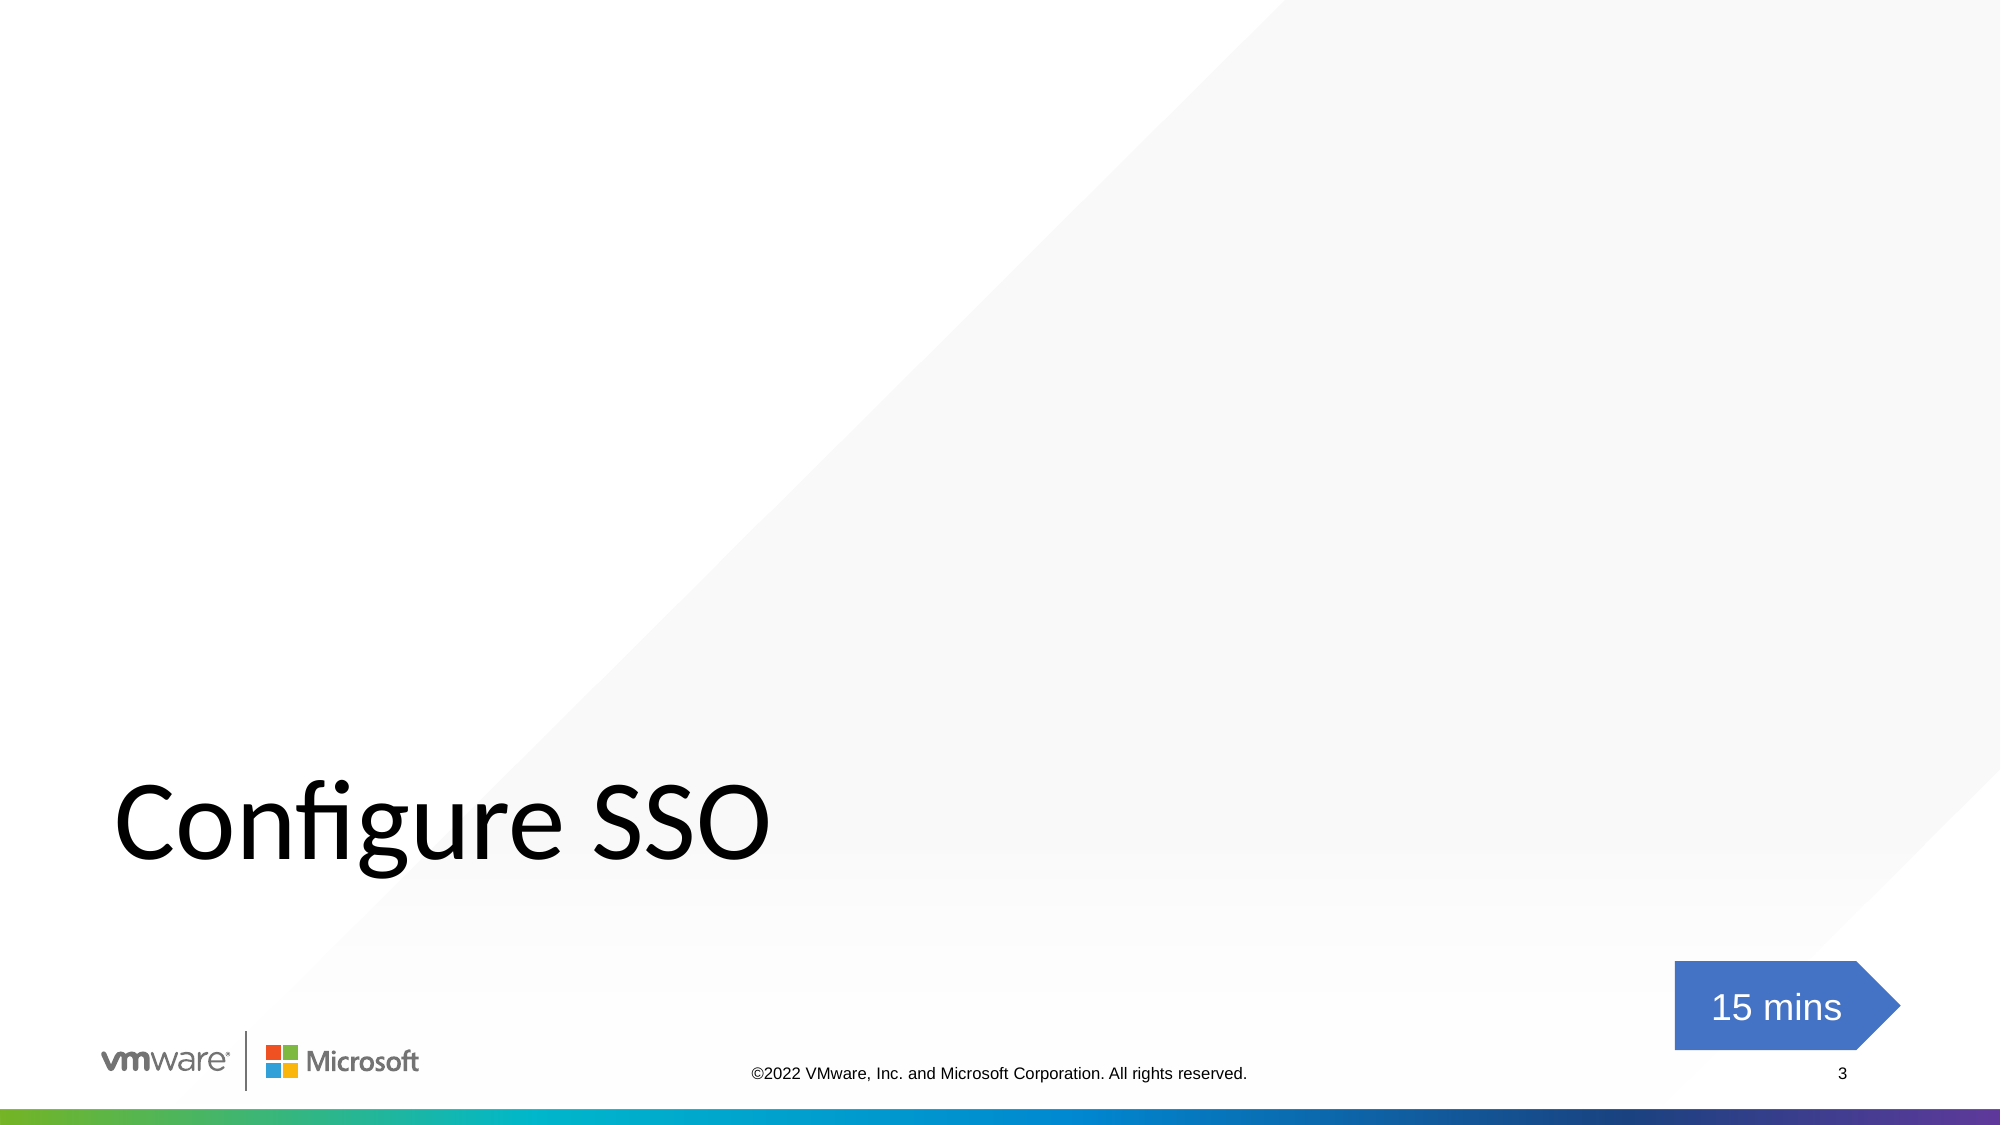

# Configure SSO
15 mins
©2022 VMware, Inc. and Microsoft Corporation. All rights reserved.
3